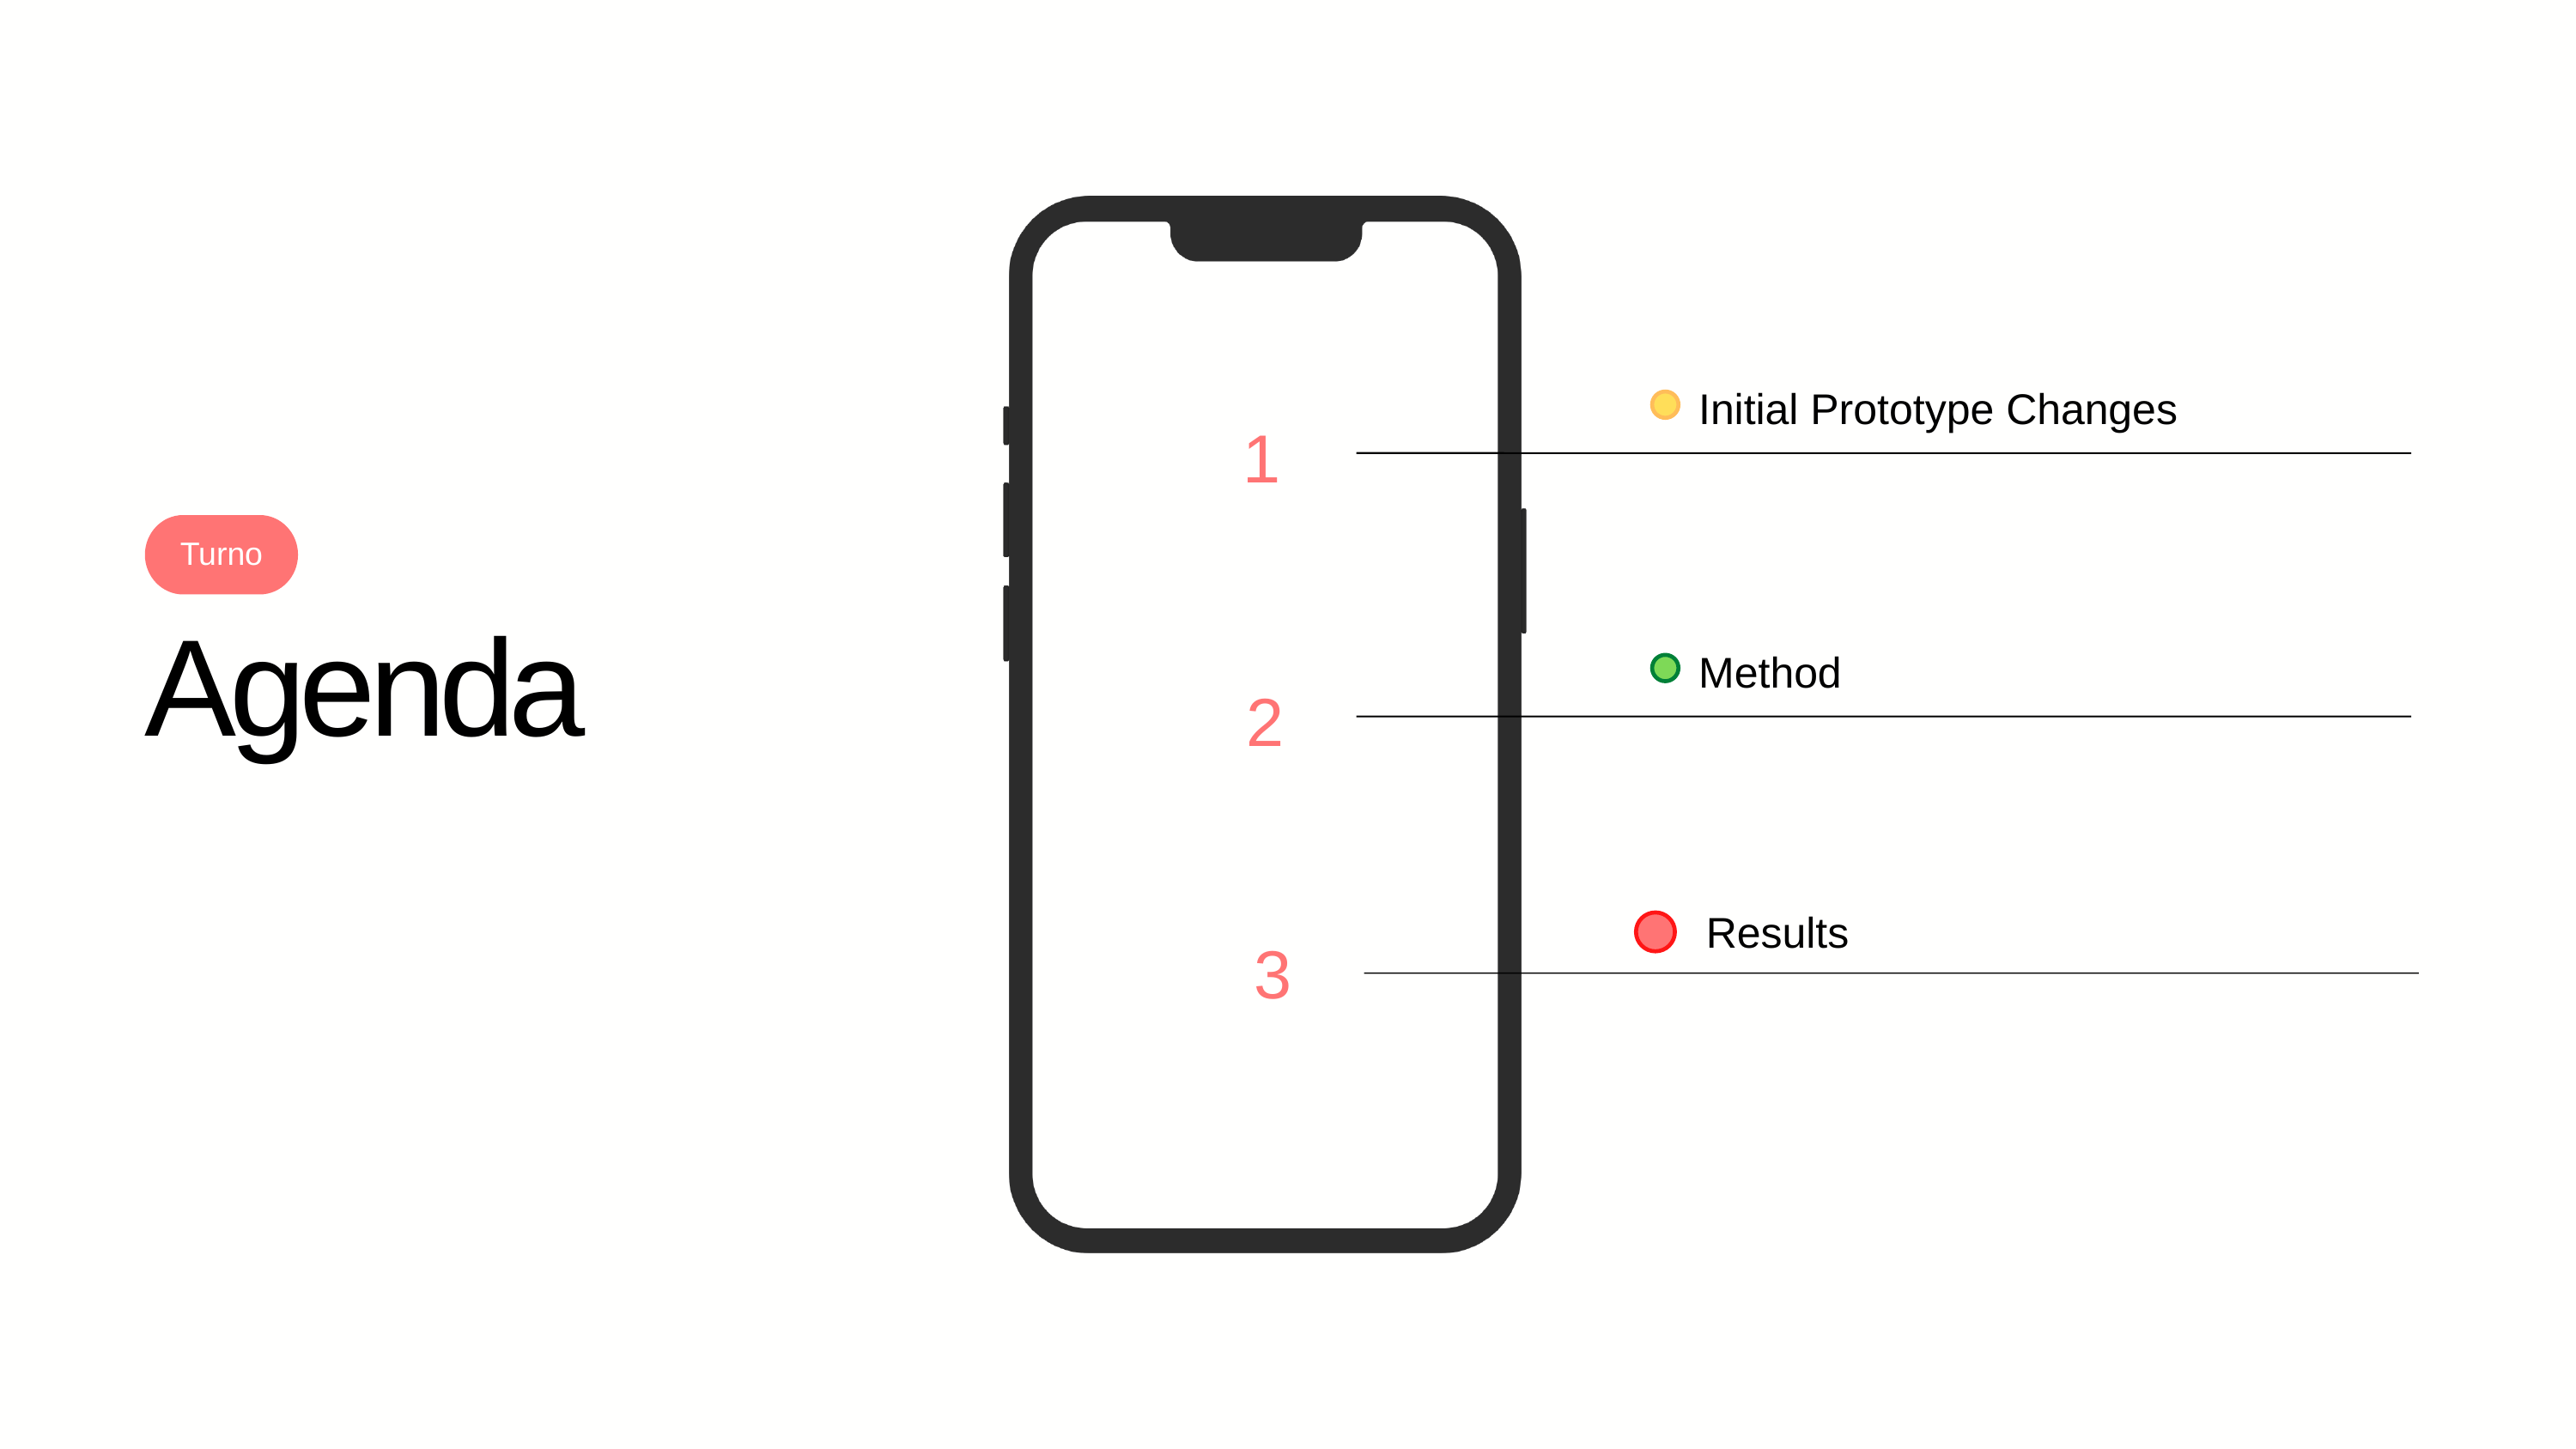

Initial Prototype Changes

1

Turno
Agenda
Method

2

Results

3